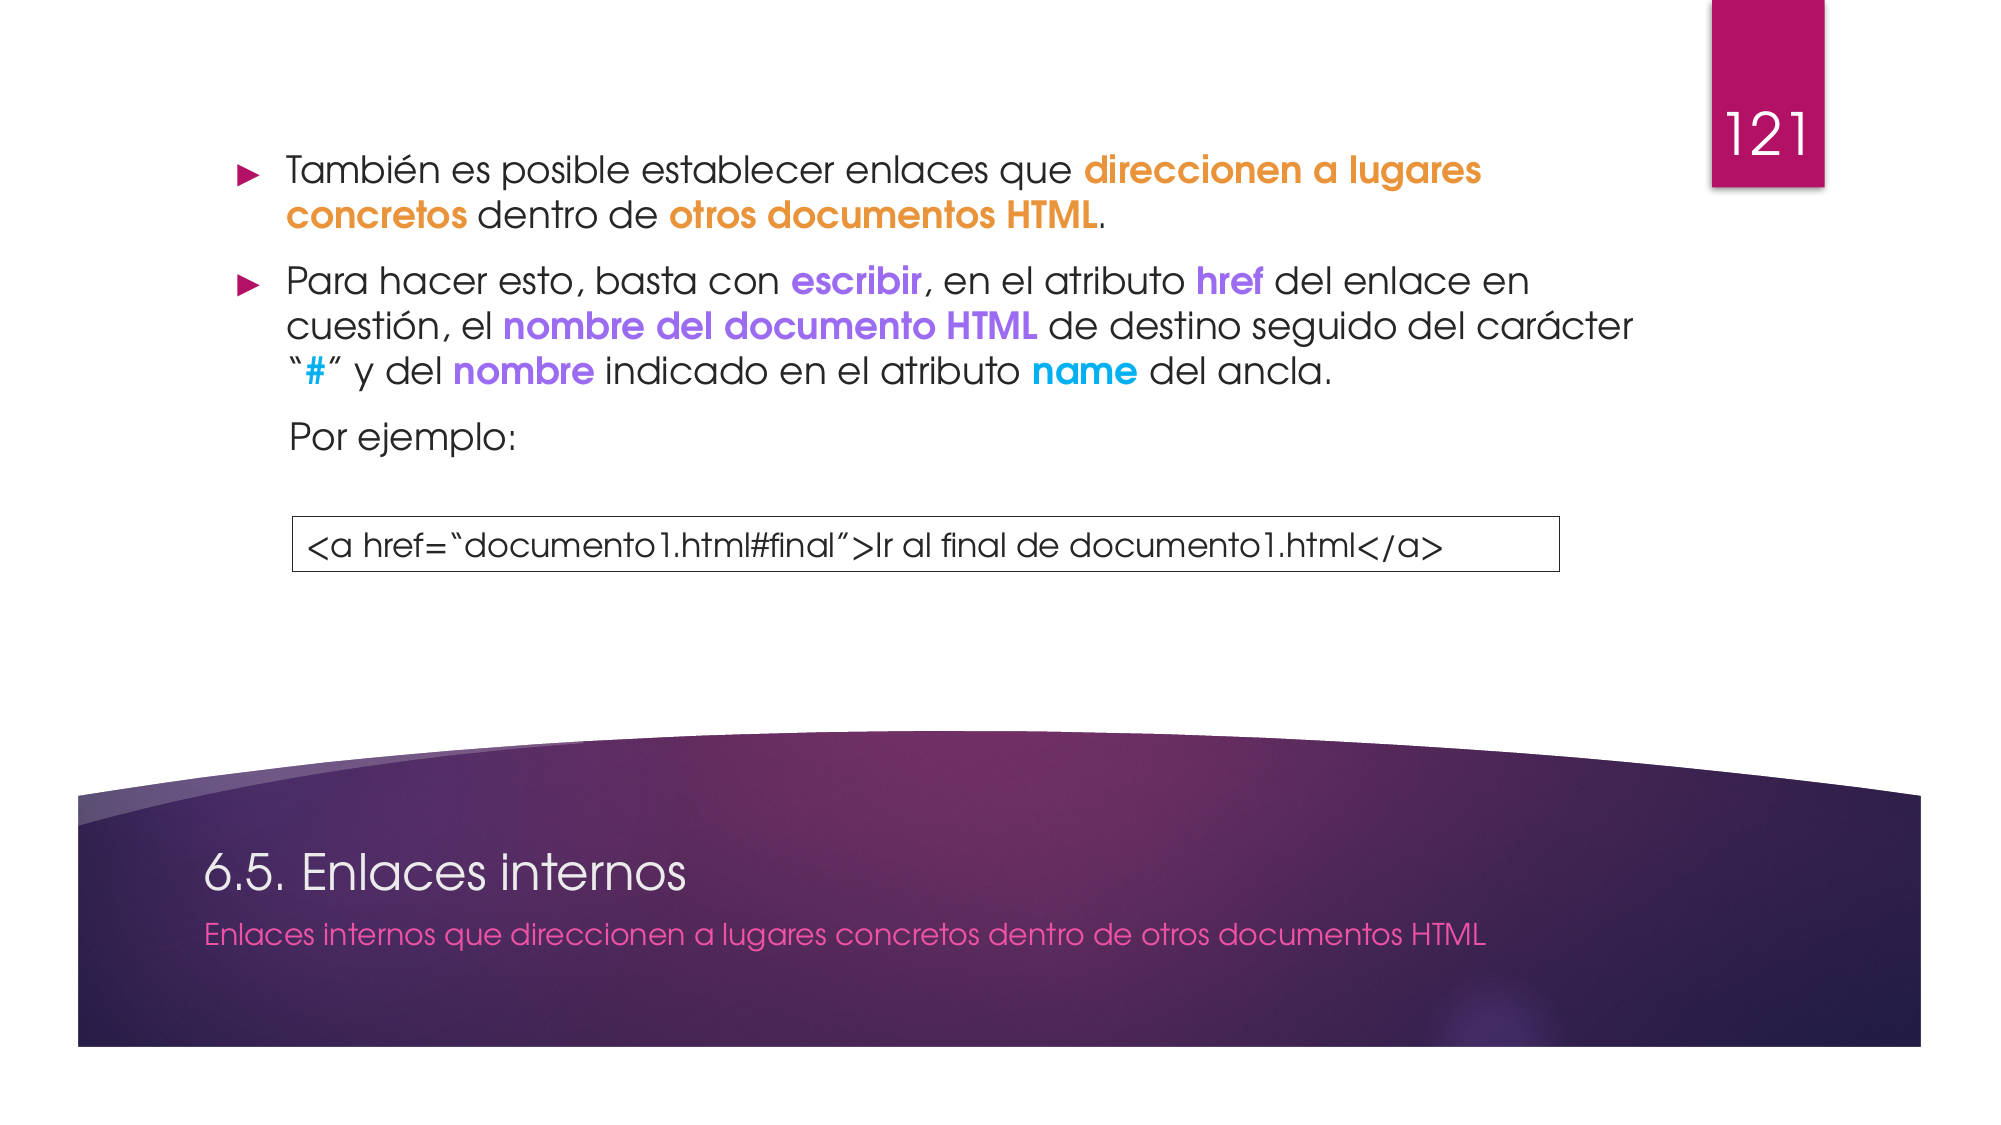

121
También es posible establecer enlaces que direccionen a lugares concretos dentro de otros documentos HTML.
Para hacer esto, basta con escribir, en el atributo href del enlace en cuestión, el nombre del documento HTML de destino seguido del carácter “#” y del nombre indicado en el atributo name del ancla.
Por ejemplo:

<a href=“documento1.html#final”>Ir al final de documento1.html</a>
# 6.5. Enlaces internos
Enlaces internos que direccionen a lugares concretos dentro de otros documentos HTML